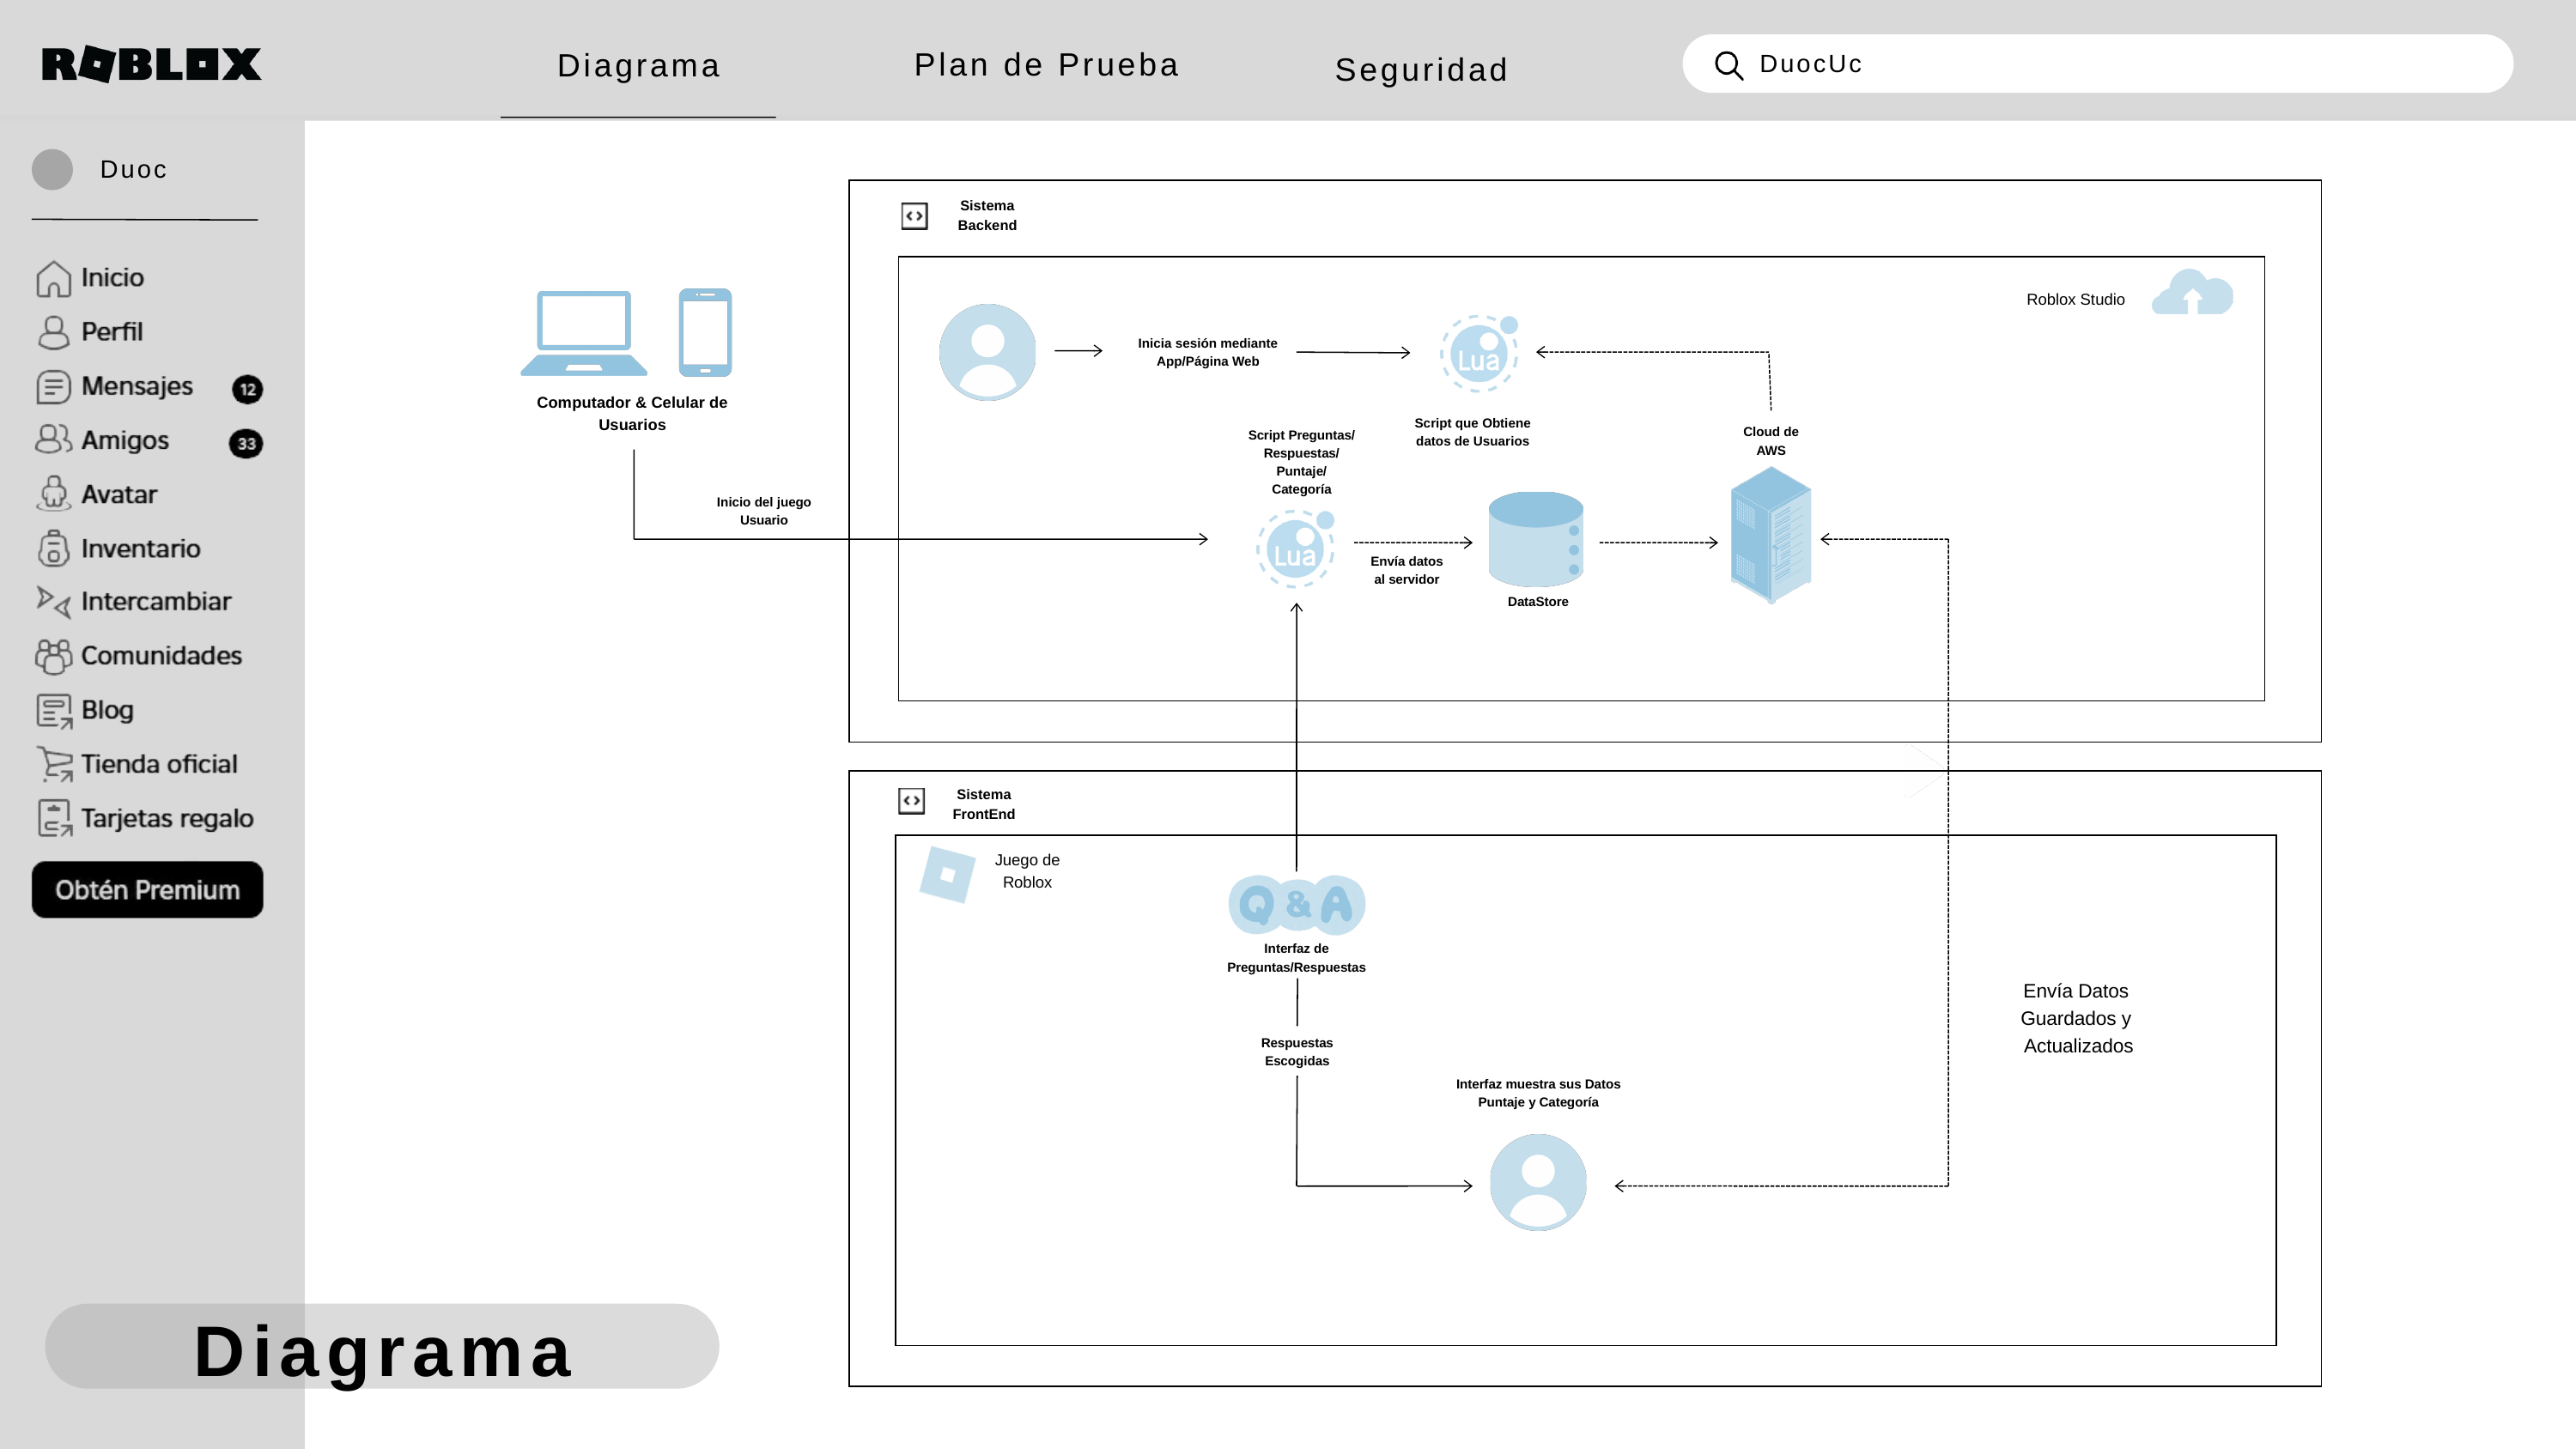

Plan de Prueba
Diagrama

Seguridad
DuocUc

Duoc

Sistema Backend

Roblox Studio

Inicia sesión mediante App/Página Web

Computador & Celular de Usuarios
Script que Obtiene datos de Usuarios
Cloud de AWS
Script Preguntas/
Respuestas/
Puntaje/
Categoría

Inicio del juego Usuario

Envía datos al servidor
DataStore

Sistema FrontEnd

Juego de Roblox

Interfaz de Preguntas/Respuestas
Envía Datos Guardados y
 Actualizados

Respuestas Escogidas
Interfaz muestra sus Datos Puntaje y Categoría

Diagrama